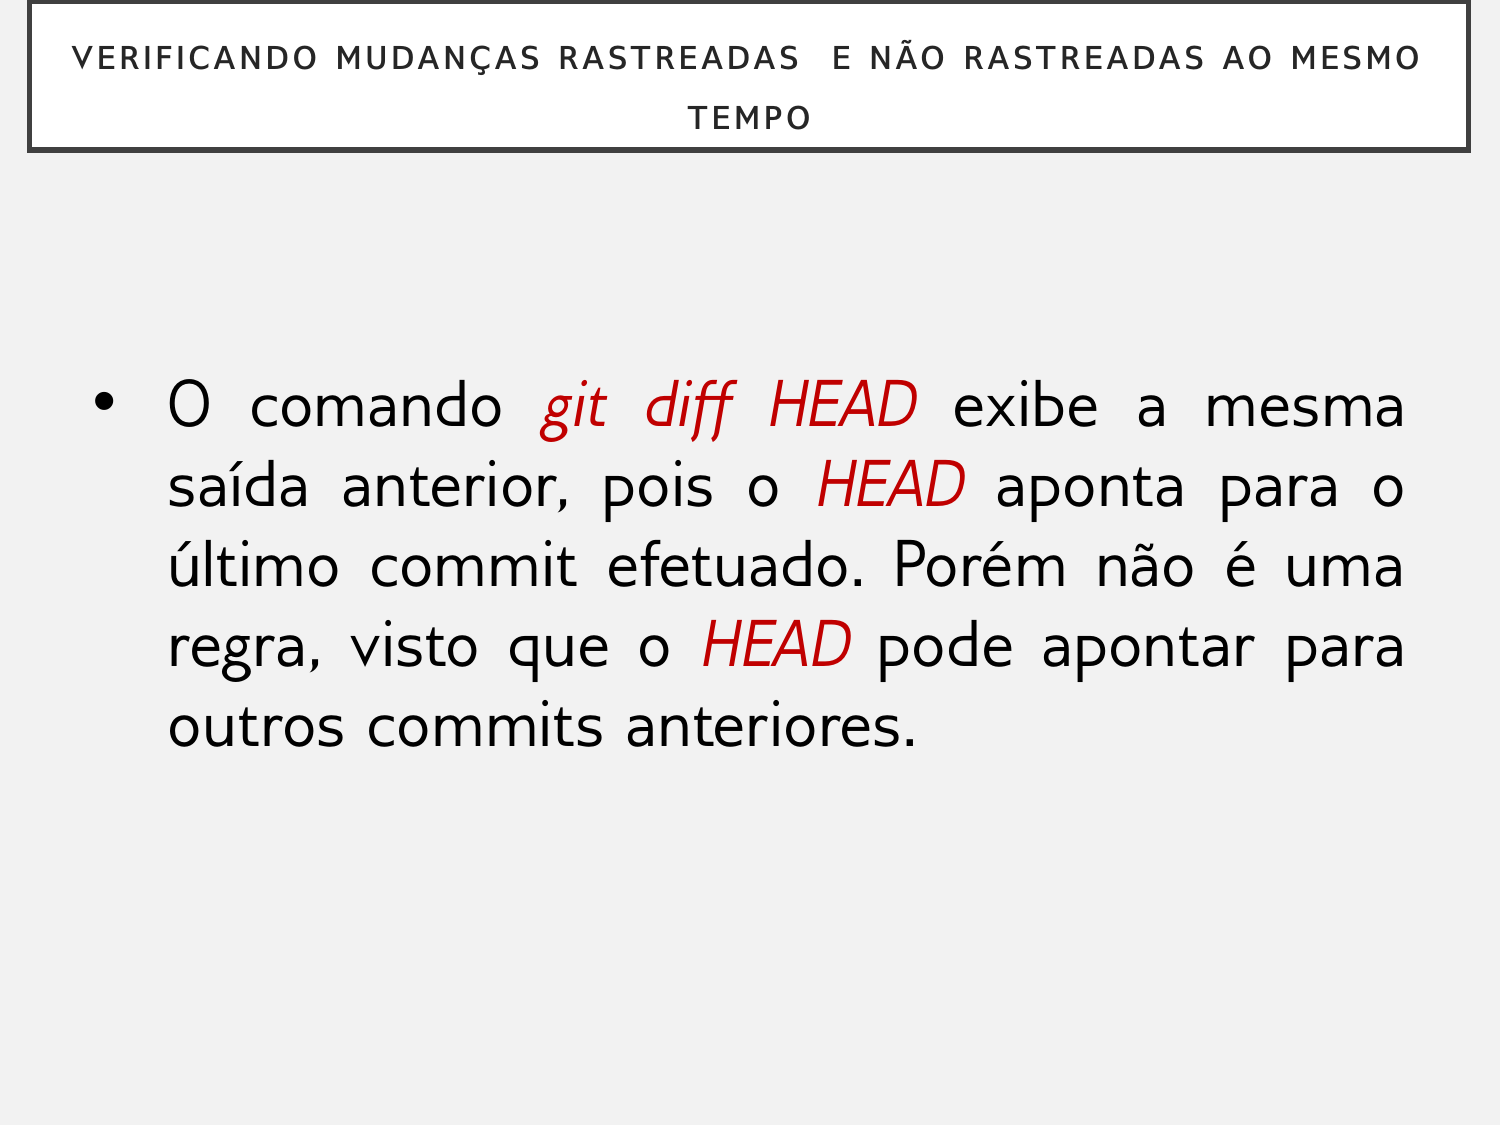

# VERIFICANDO MUDANÇAS RASTREADAS  E NÃO RASTREADAS AO MESMO TEMPO
O comando git diff HEAD exibe a mesma saída anterior, pois o HEAD aponta para o último commit efetuado. Porém não é uma regra, visto que o HEAD pode apontar para outros commits anteriores.